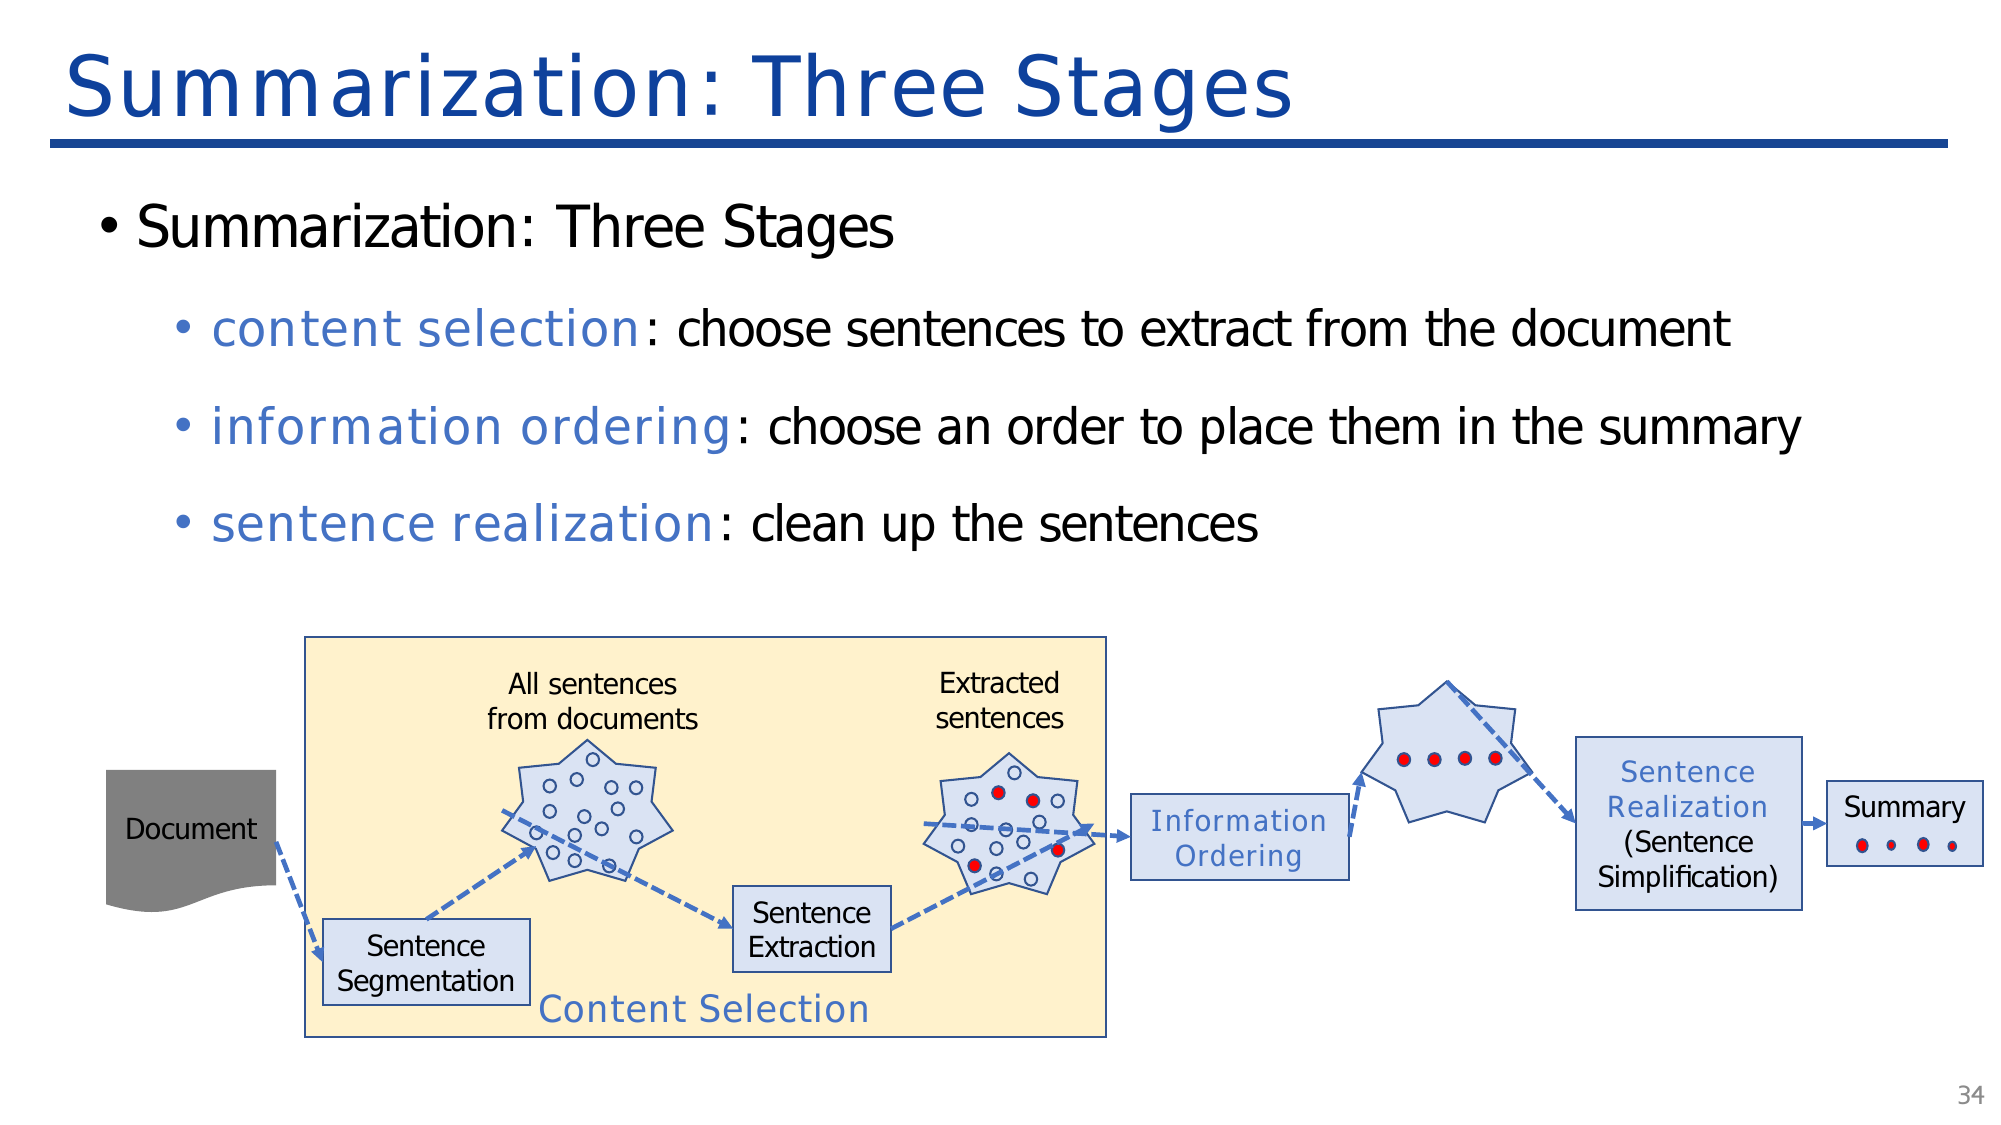

# Summarization: Three Stages
Summarization: Three Stages
content selection: choose sentences to extract from the document
information ordering: choose an order to place them in the summary
sentence realization: clean up the sentences
Content Selection
Extracted sentences
All sentences from documents

Sentence Realization (Sentence Simplification)

Document

Summary

Information Ordering

Sentence Extraction
Sentence Segmentation
34